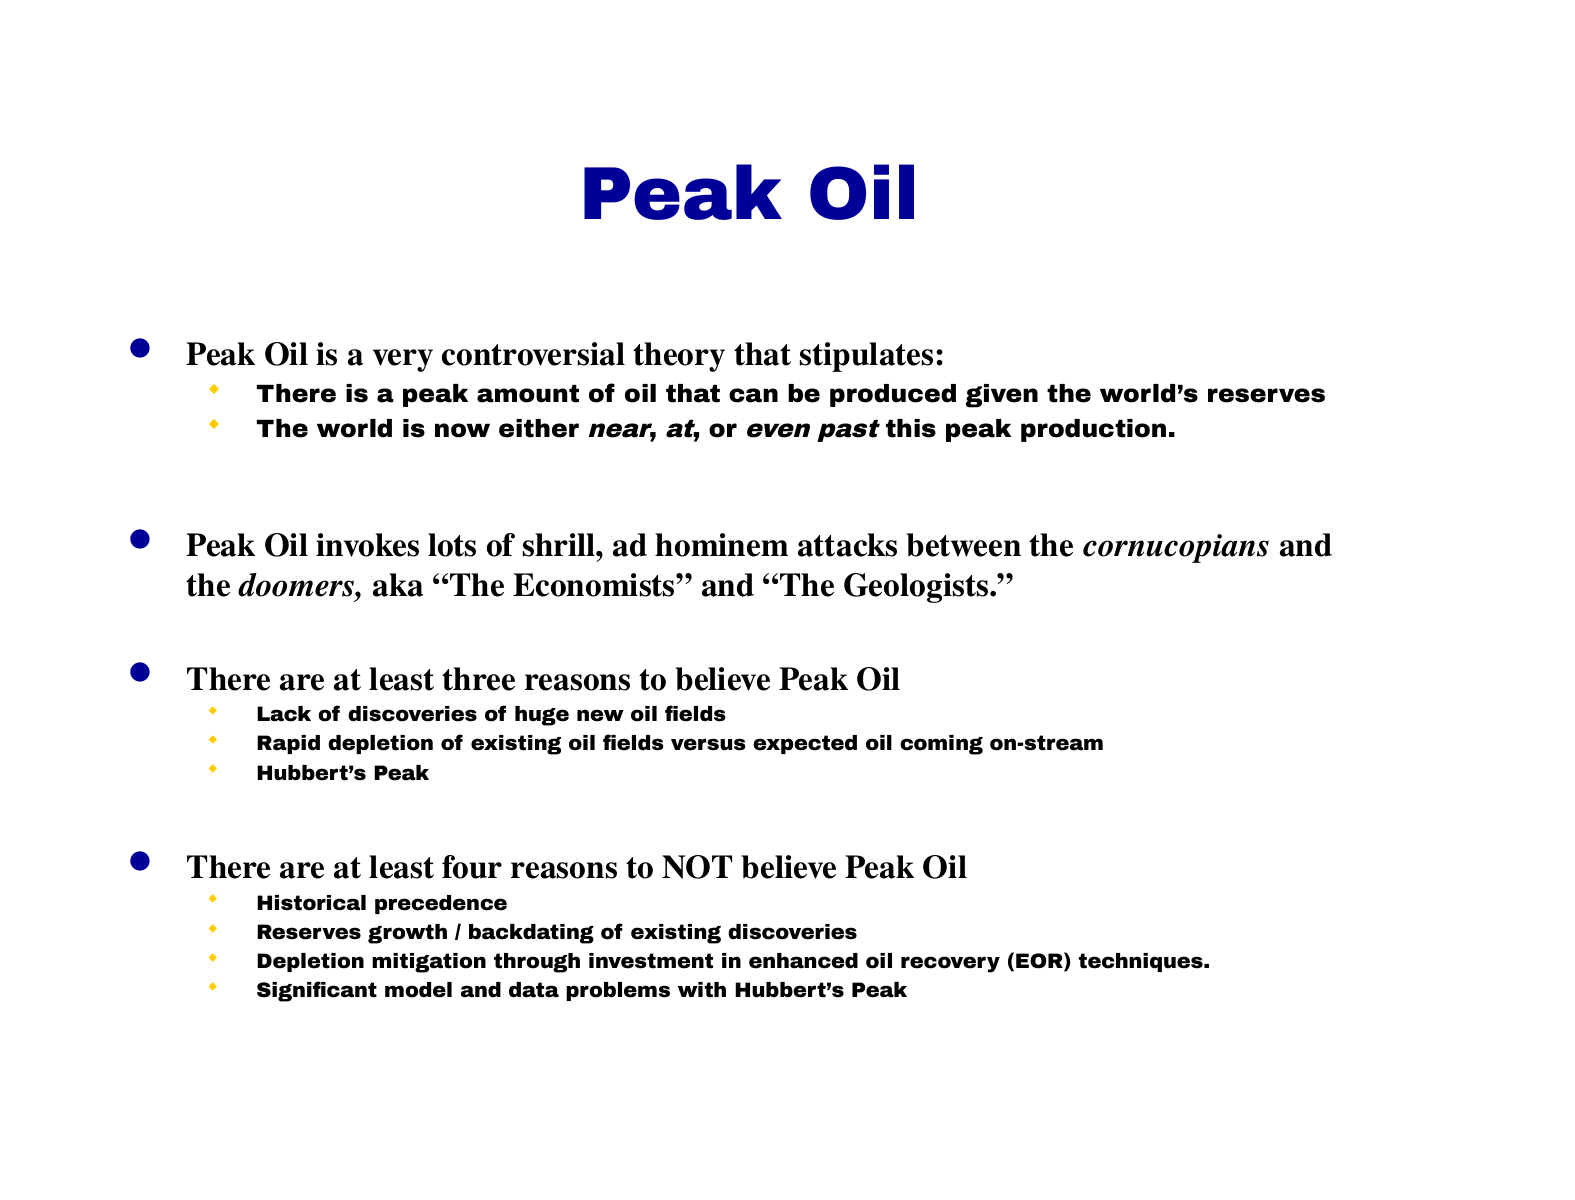

# Peak Oil
Peak Oil is a very controversial theory that stipulates:
There is a peak amount of oil that can be produced given the world’s reserves
The world is now either near, at, or even past this peak production.

Peak Oil invokes lots of shrill, ad hominem attacks between the cornucopians and the doomers, aka “The Economists” and “The Geologists.”

There are at least three reasons to believe Peak Oil
Lack of discoveries of huge new oil fields
Rapid depletion of existing oil fields versus expected oil coming on-stream
Hubbert’s Peak

There are at least four reasons to NOT believe Peak Oil
Historical precedence
Reserves growth / backdating of existing discoveries
Depletion mitigation through investment in enhanced oil recovery (EOR) techniques.
Significant model and data problems with Hubbert’s Peak